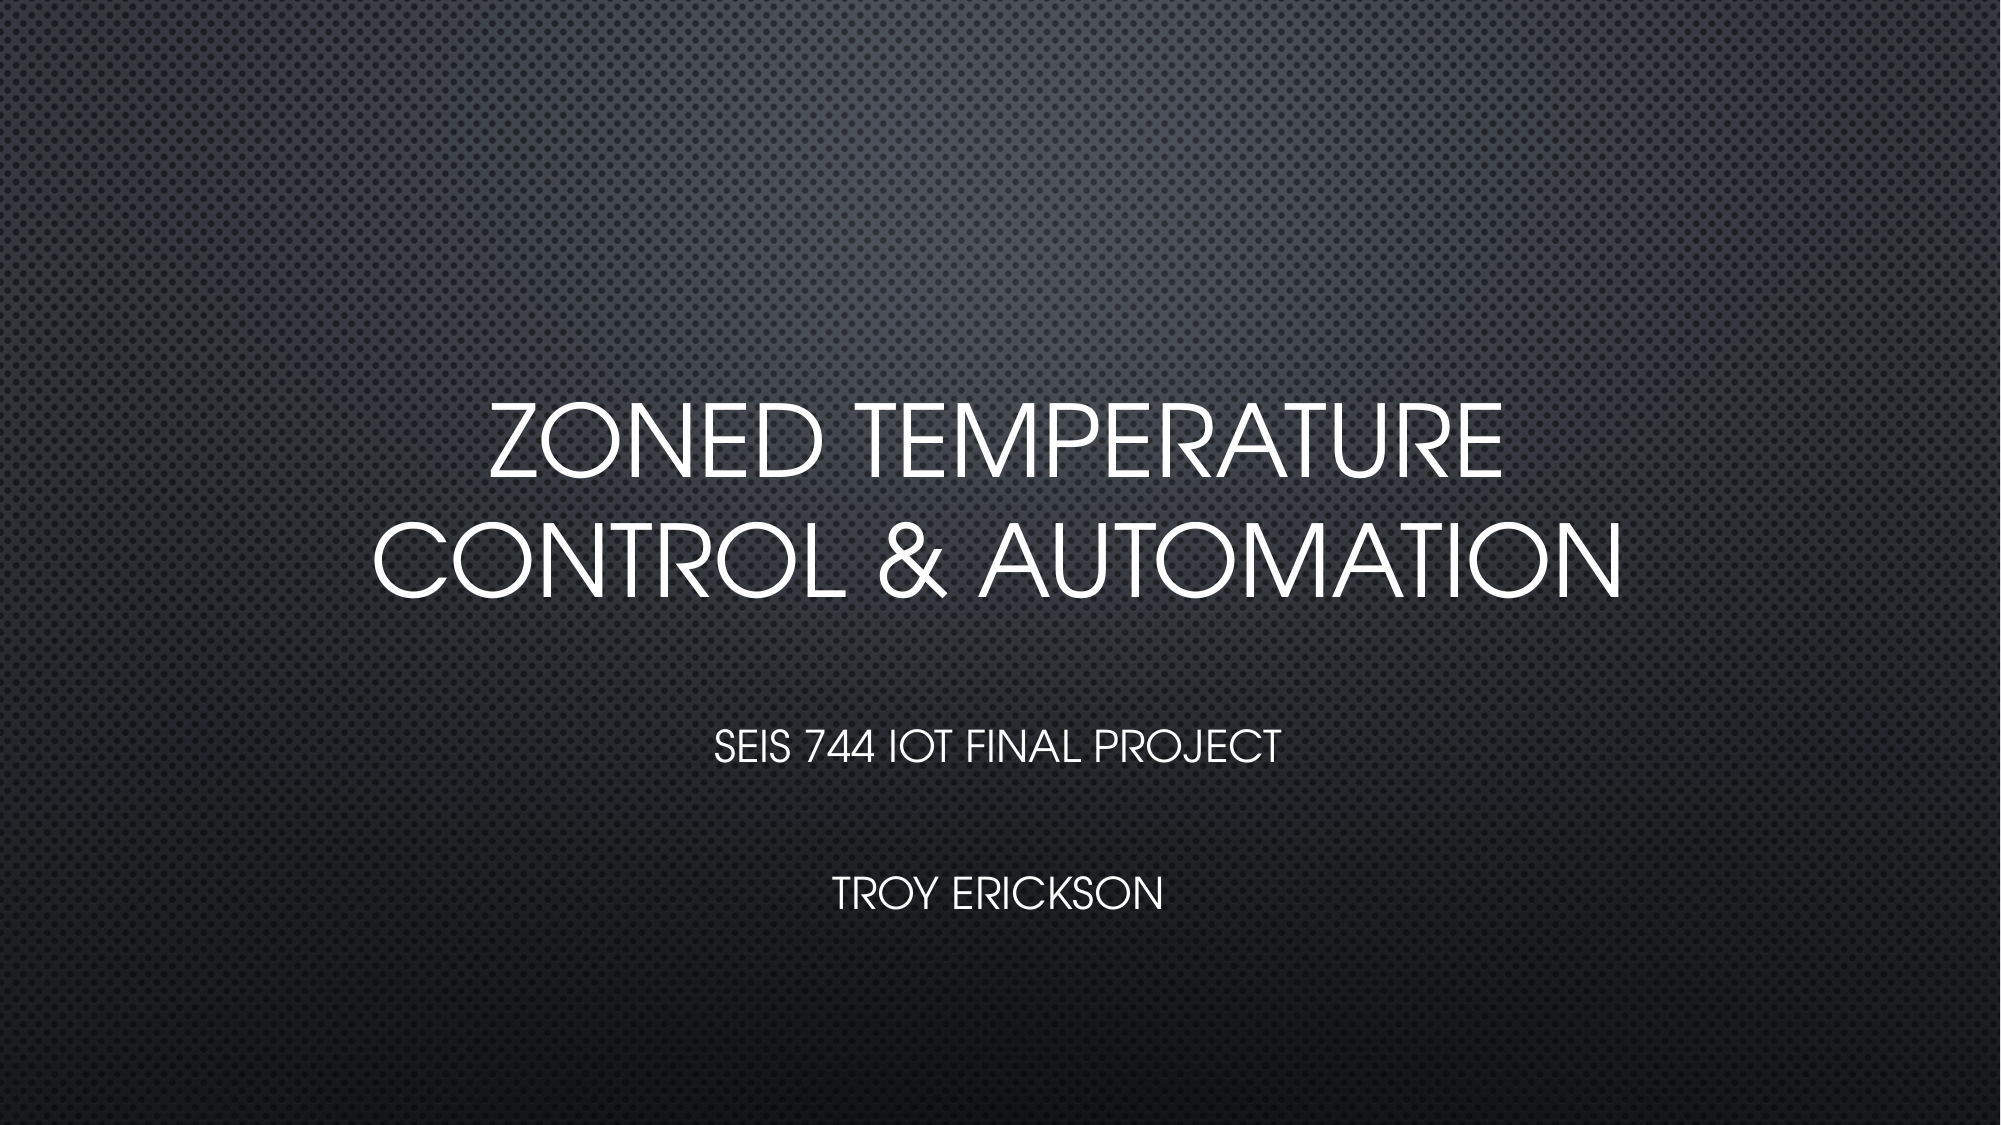

# Zoned Temperature Control & Automation

SEIS 744 IoT Final Project

Troy Erickson